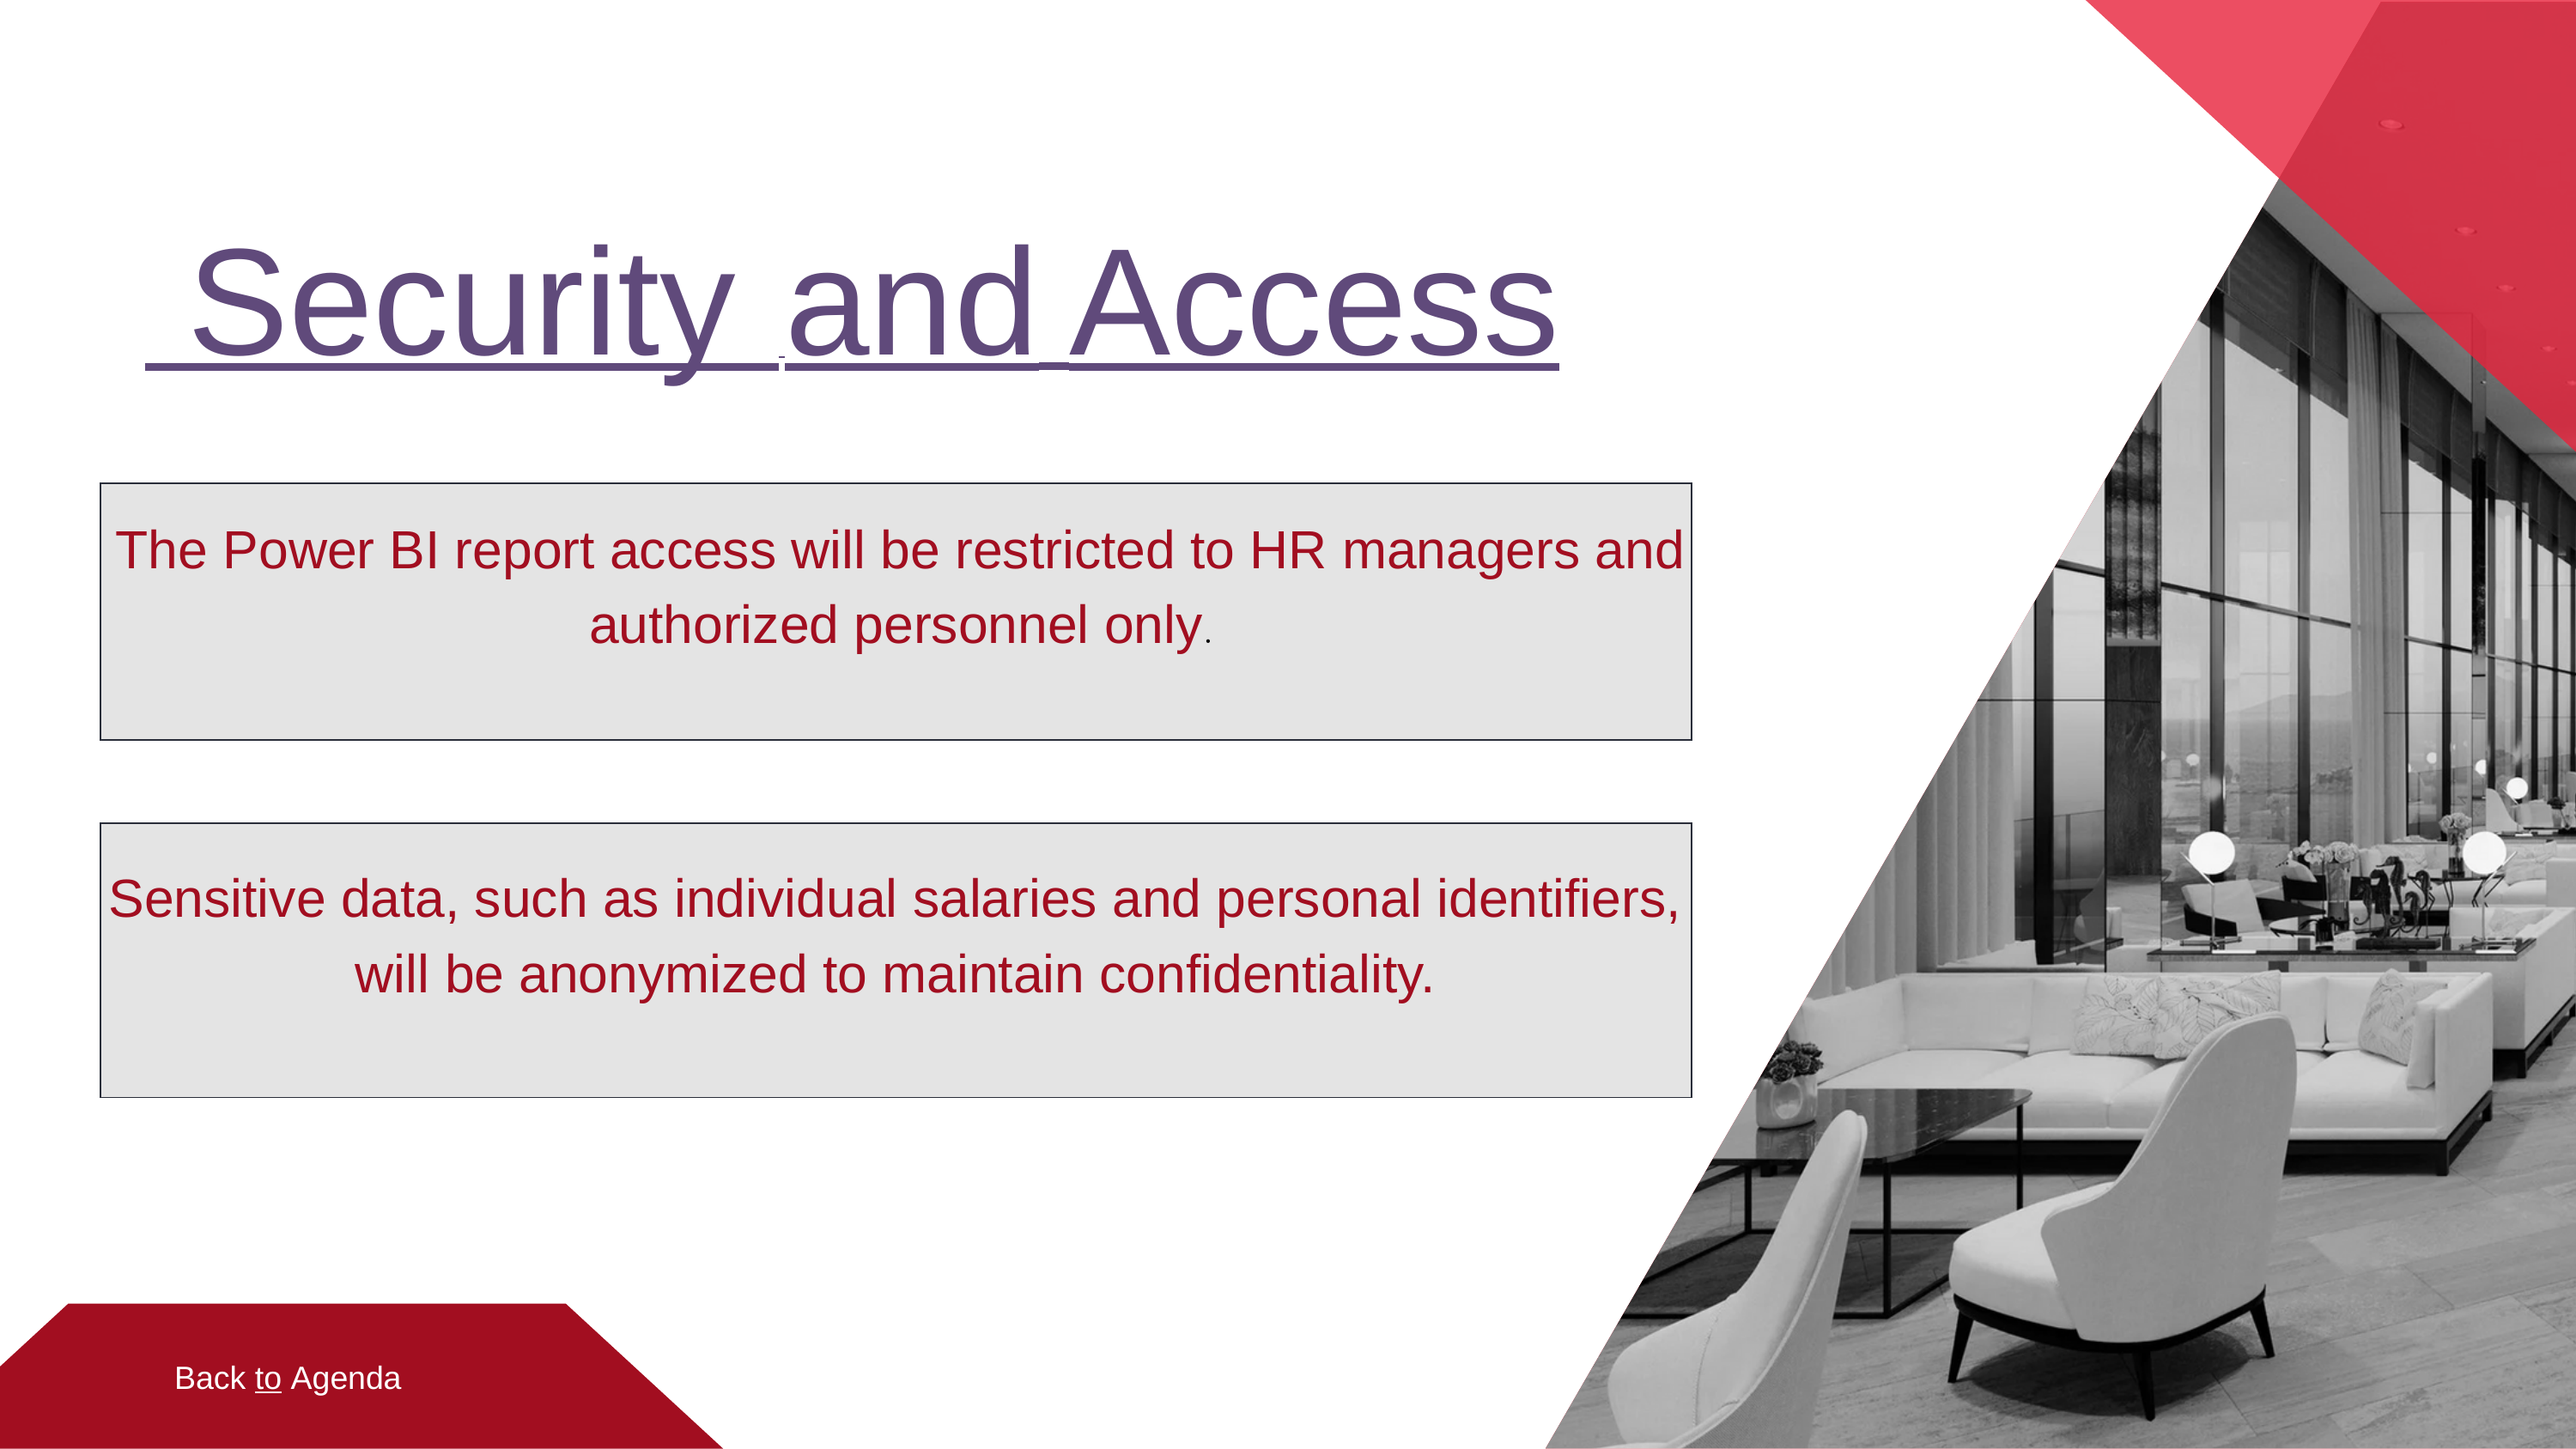

Security  and Access

The Power BI report access will be restricted to HR managers and authorized personnel only.

Sensitive data, such as individual salaries and personal identifiers, will be anonymized to maintain confidentiality.

Back to Agenda